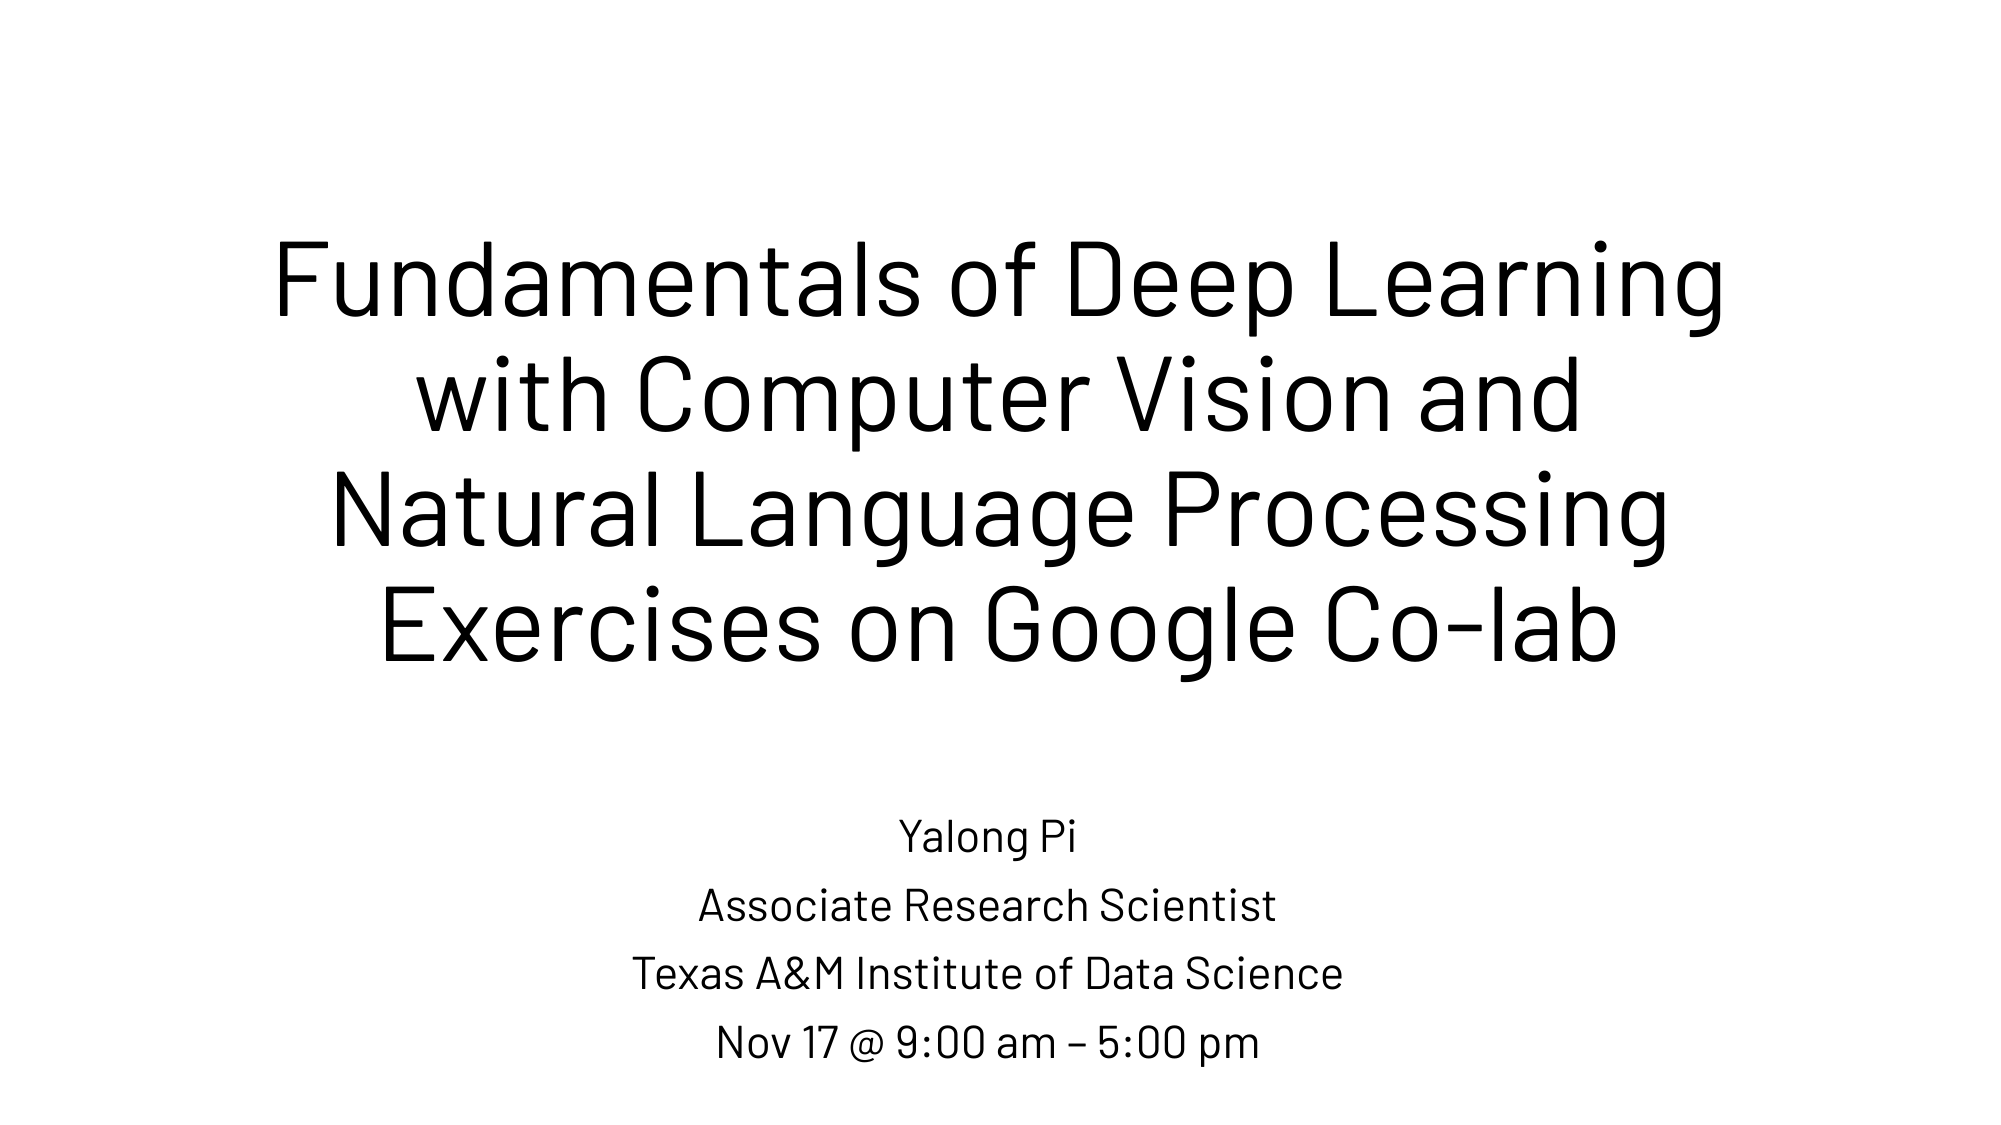

# Fundamentals of Deep Learning with Computer Vision and Natural Language Processing Exercises on Google Co-lab
Yalong Pi
Associate Research Scientist
Texas A&M Institute of Data Science
Nov 17 @ 9:00 am – 5:00 pm